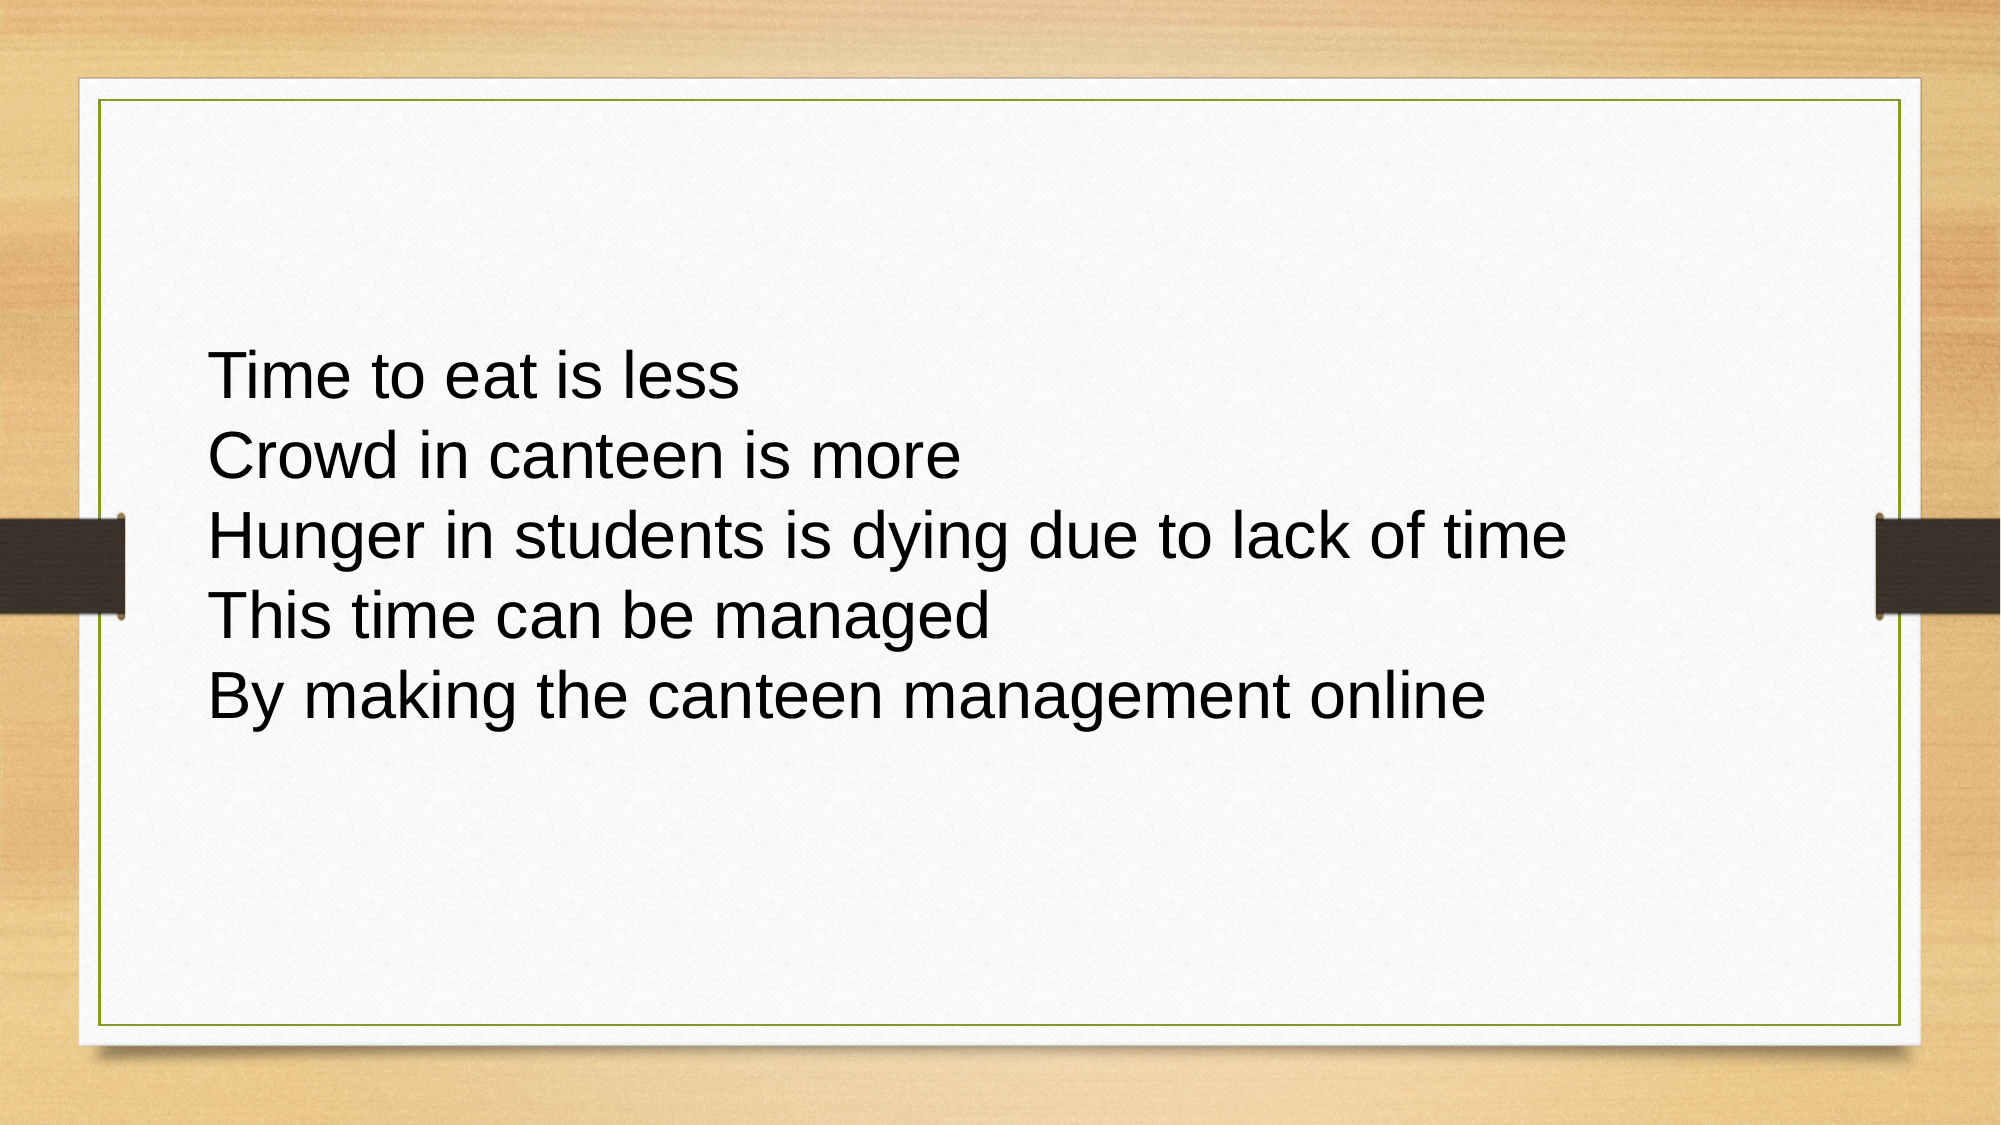

Time to eat is less
Crowd in canteen is more
Hunger in students is dying due to lack of time
This time can be managed
By making the canteen management online